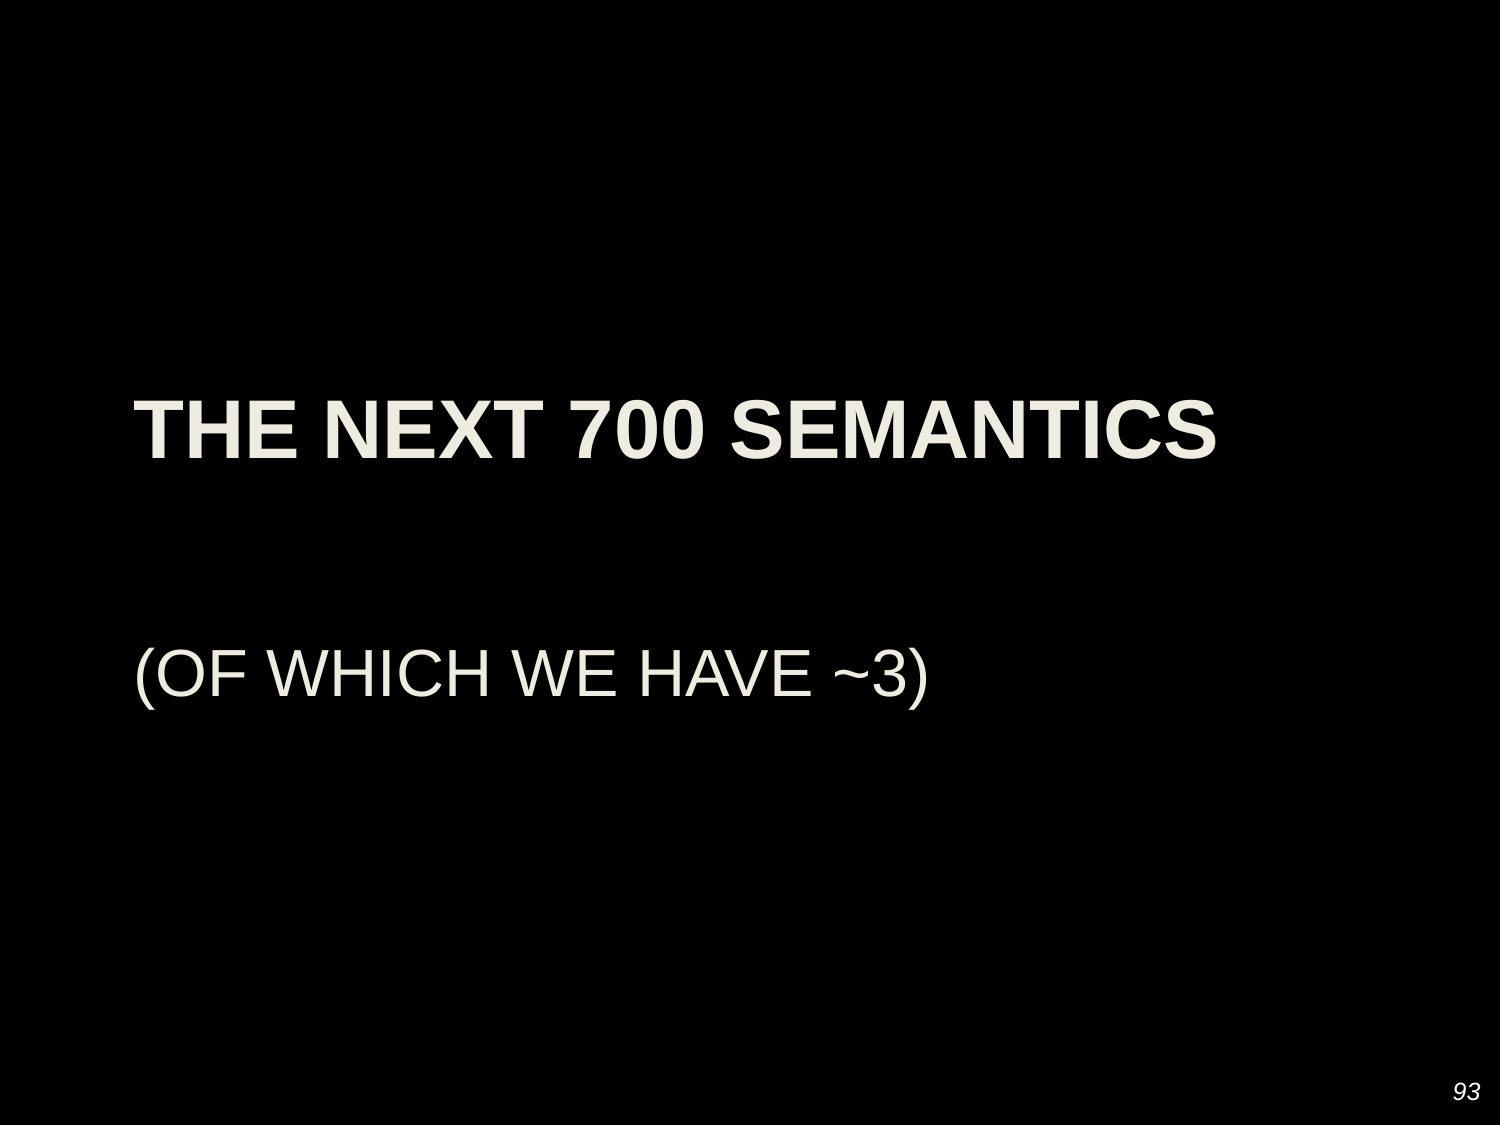

# The Next 700 Semantics
(of which we have ~3)
93